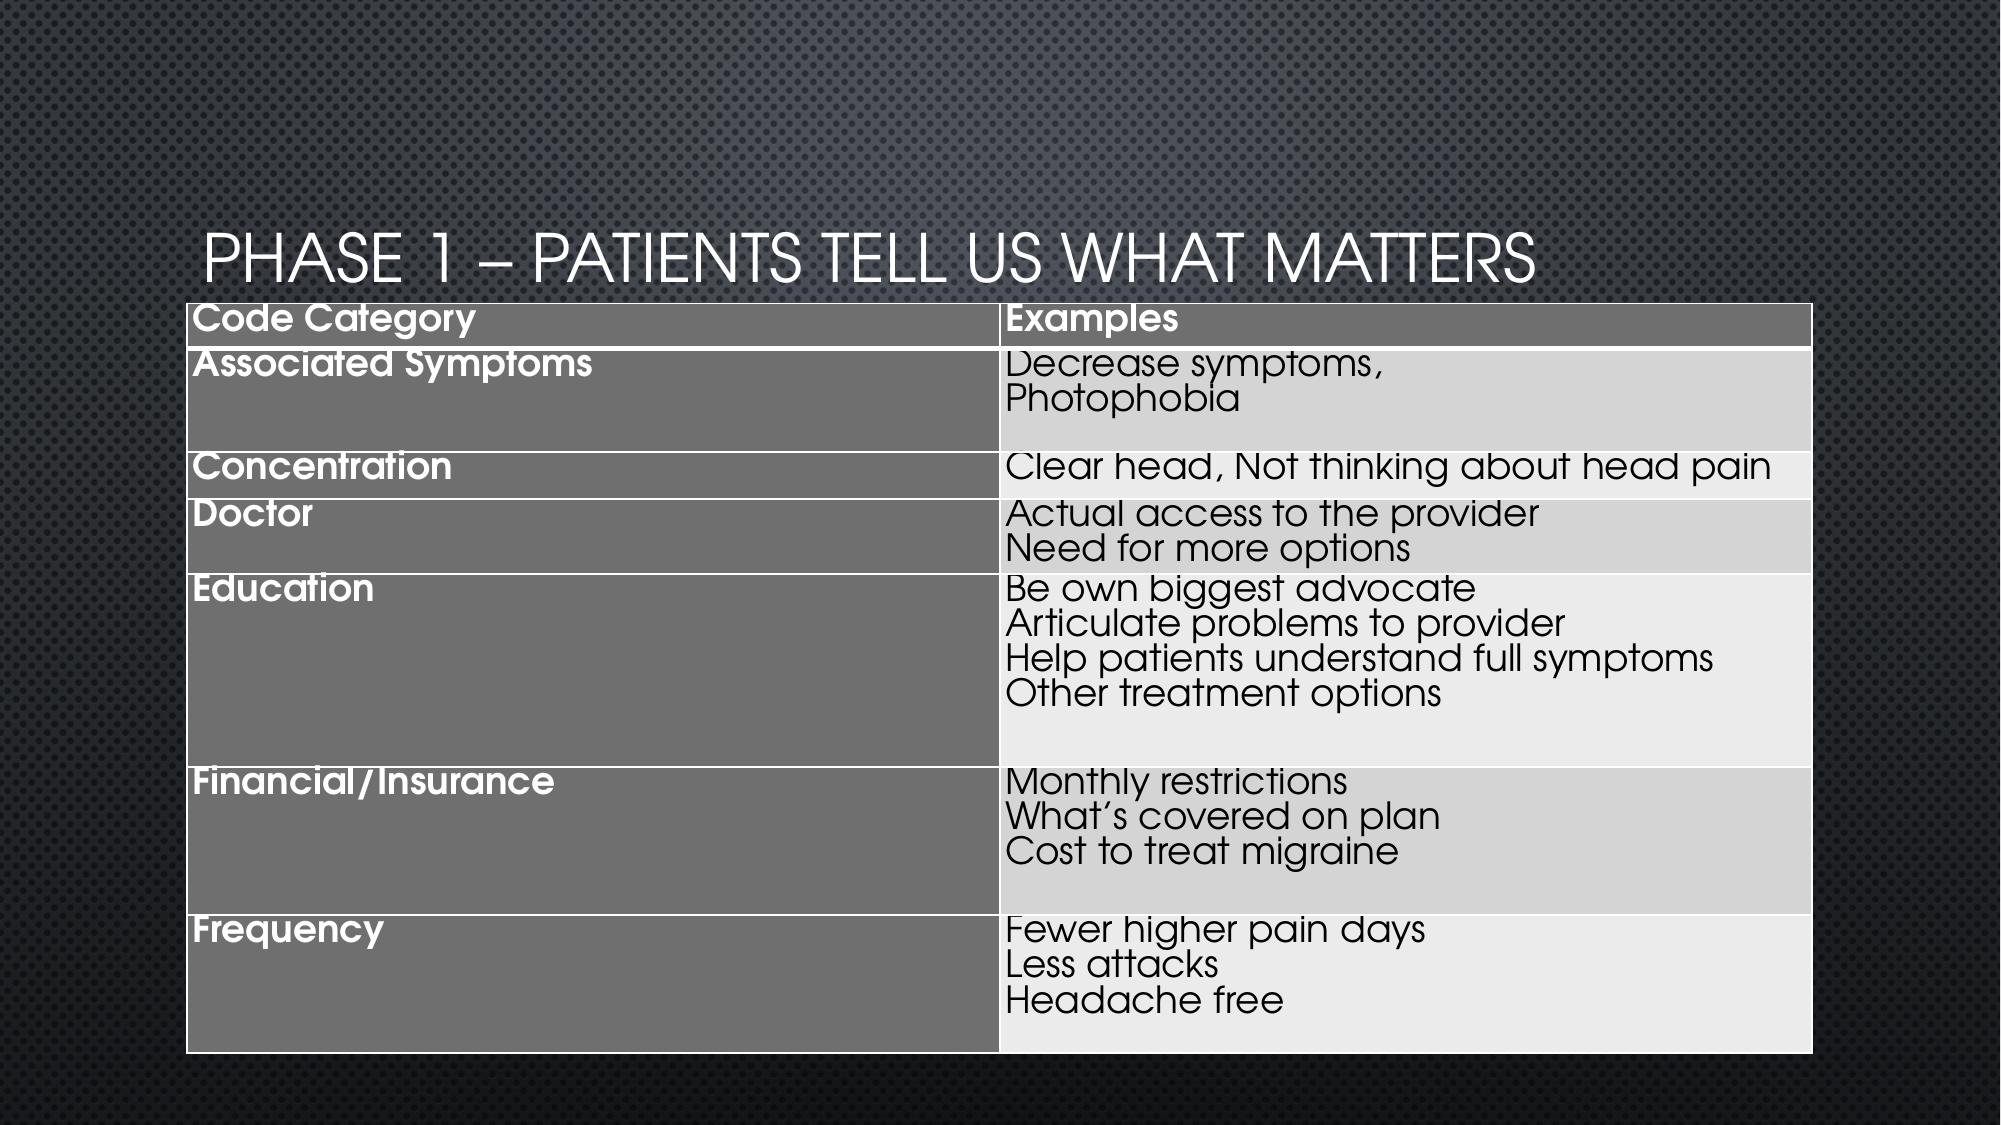

# Phase 1 – Patients tell us what matters
| Code Category | Examples |
| --- | --- |
| Associated Symptoms | Decrease symptoms, Photophobia |
| Concentration | Clear head, Not thinking about head pain |
| Doctor | Actual access to the provider Need for more options |
| Education | Be own biggest advocate Articulate problems to provider Help patients understand full symptoms Other treatment options |
| Financial/Insurance | Monthly restrictions What’s covered on plan Cost to treat migraine |
| Frequency | Fewer higher pain days Less attacks Headache free |